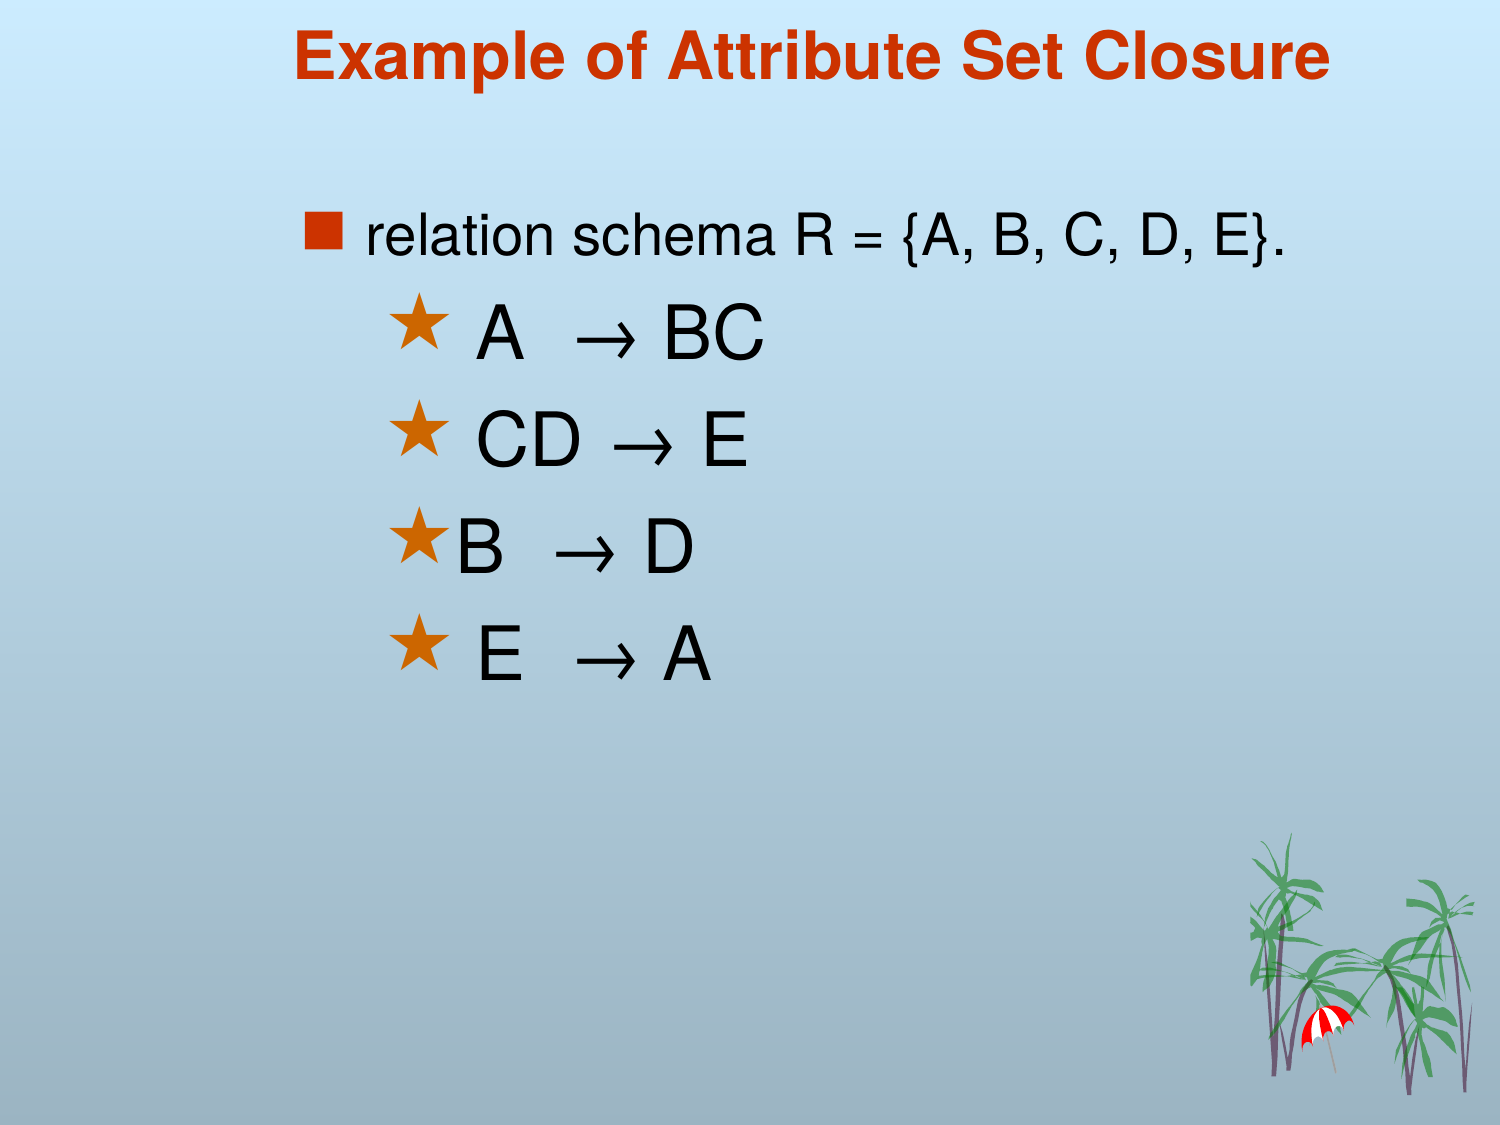

# Example of Attribute Set Closure
relation schema R = {A, B, C, D, E}.
 A  → BC
 CD → E
B  → D
 E  → A